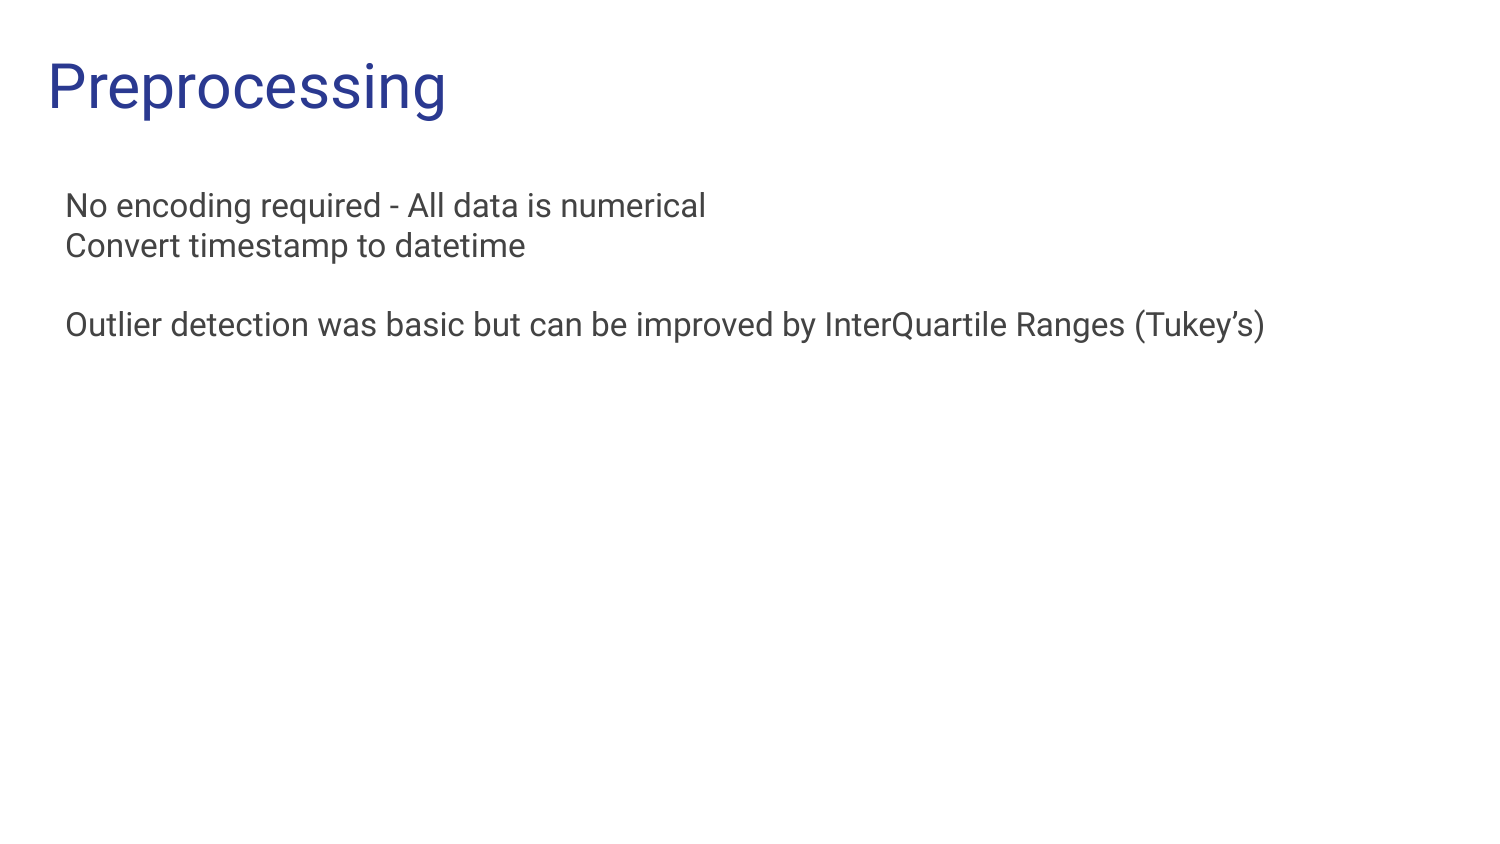

# Preprocessing
No encoding required - All data is numerical
Convert timestamp to datetime

Outlier detection was basic but can be improved by InterQuartile Ranges (Tukey’s)